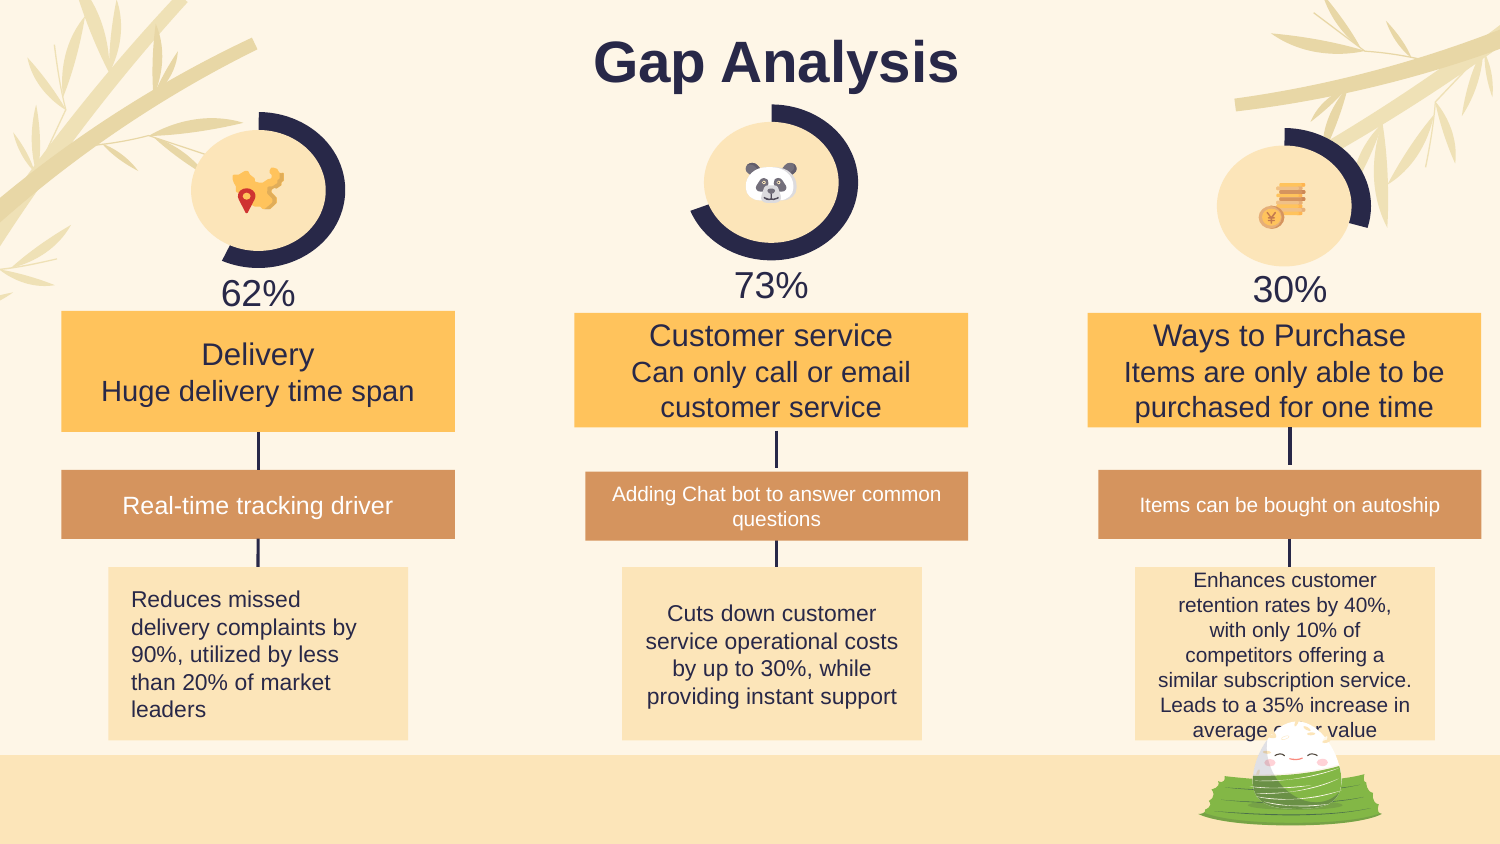

# Gap Analysis

73%
62%
30%
Delivery
Huge delivery time span
Ways to Purchase
Items are only able to be purchased for one time
Customer service
Can only call or email customer service
Real-time tracking driver
Items can be bought on autoship
Adding Chat bot to answer common questions
Enhances customer retention rates by 40%, with only 10% of competitors offering a similar subscription service.
Leads to a 35% increase in average order value
Reduces missed delivery complaints by 90%, utilized by less than 20% of market leaders
Cuts down customer service operational costs by up to 30%, while providing instant support